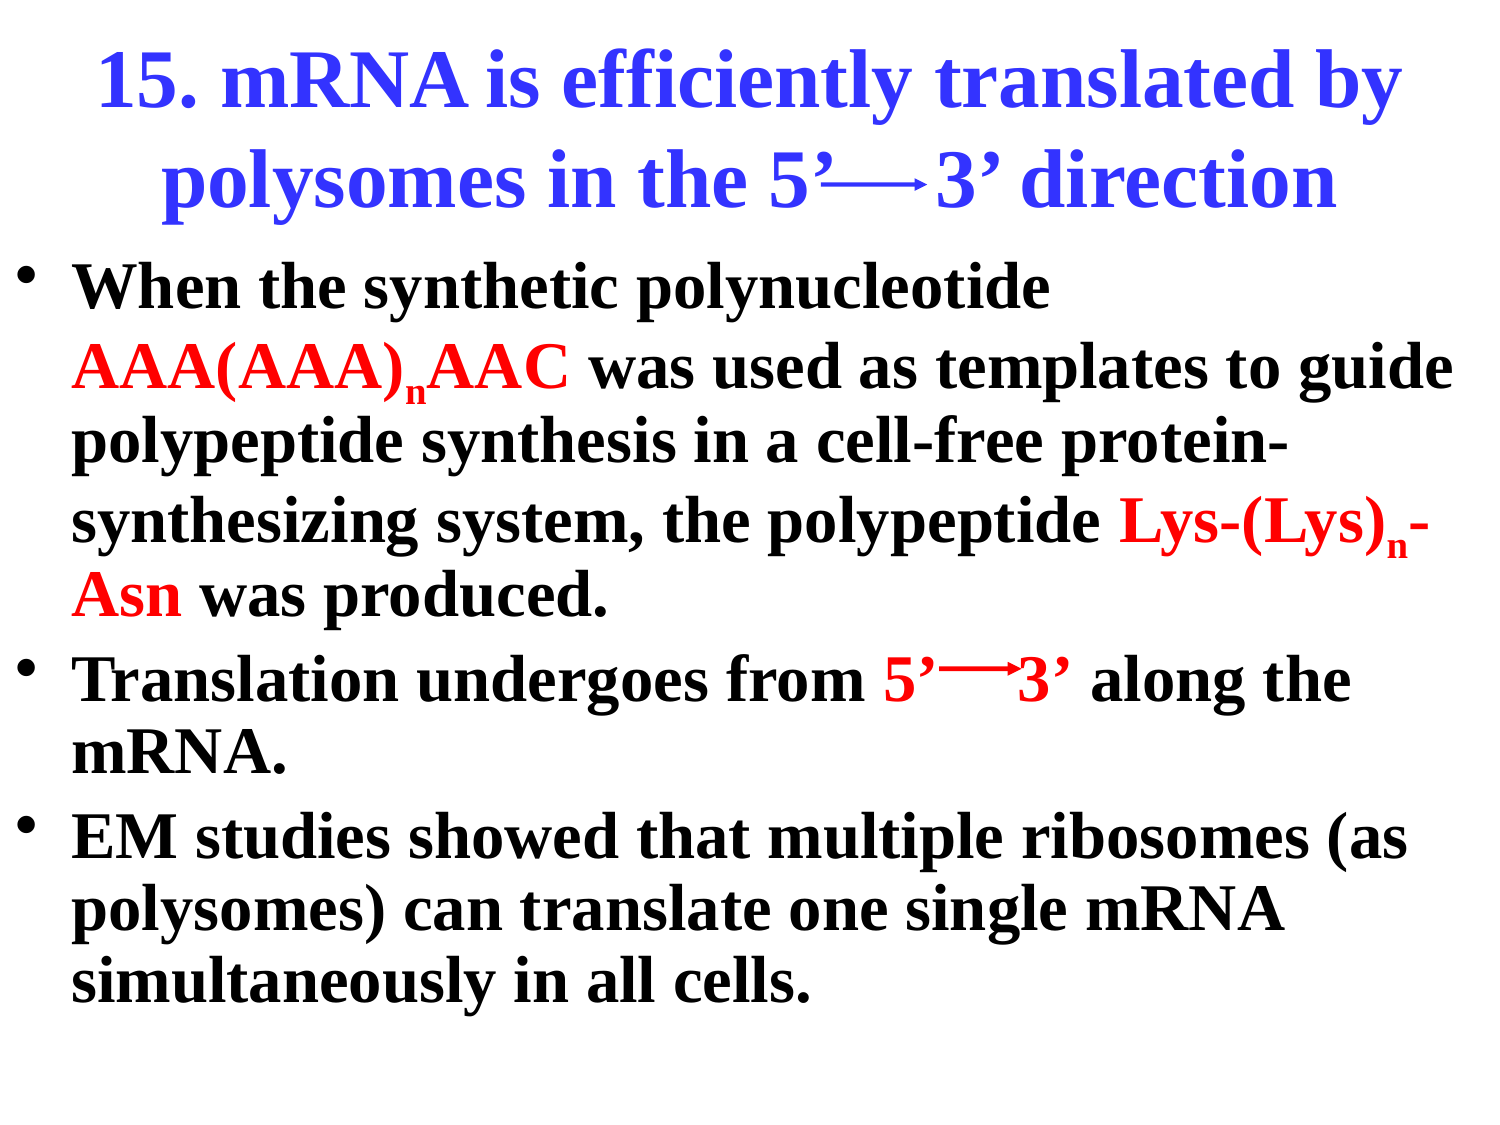

# 15. mRNA is efficiently translated by polysomes in the 5’     3’ direction

When the synthetic polynucleotide AAA(AAA)nAAC was used as templates to guide polypeptide synthesis in a cell-free protein-synthesizing system, the polypeptide Lys-(Lys)n-Asn was produced.
Translation undergoes from 5’     3’ along the mRNA.
EM studies showed that multiple ribosomes (as polysomes) can translate one single mRNA simultaneously in all cells.